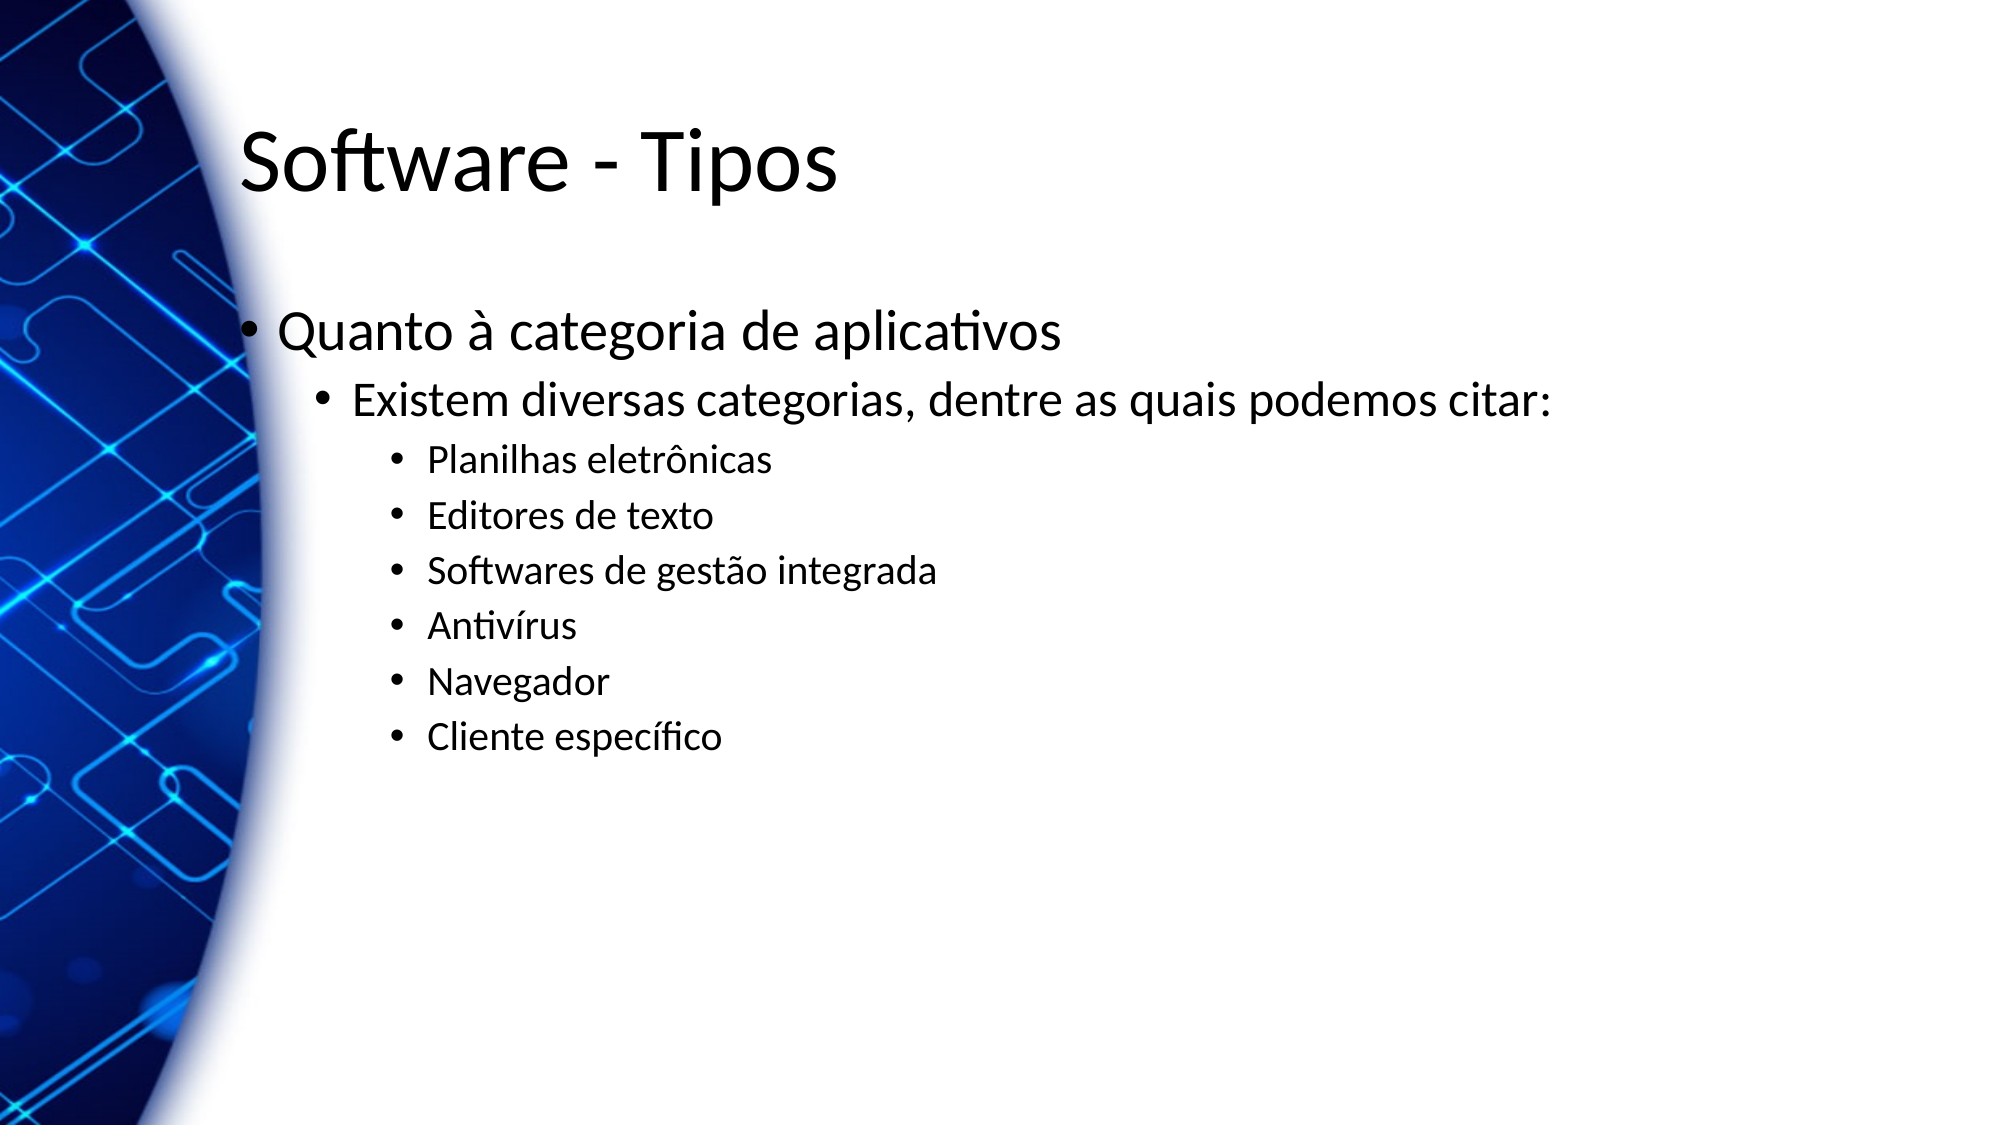

# Software - Tipos
Quanto à categoria de aplicativos
Existem diversas categorias, dentre as quais podemos citar:
Planilhas eletrônicas
Editores de texto
Softwares de gestão integrada
Antivírus
Navegador
Cliente específico